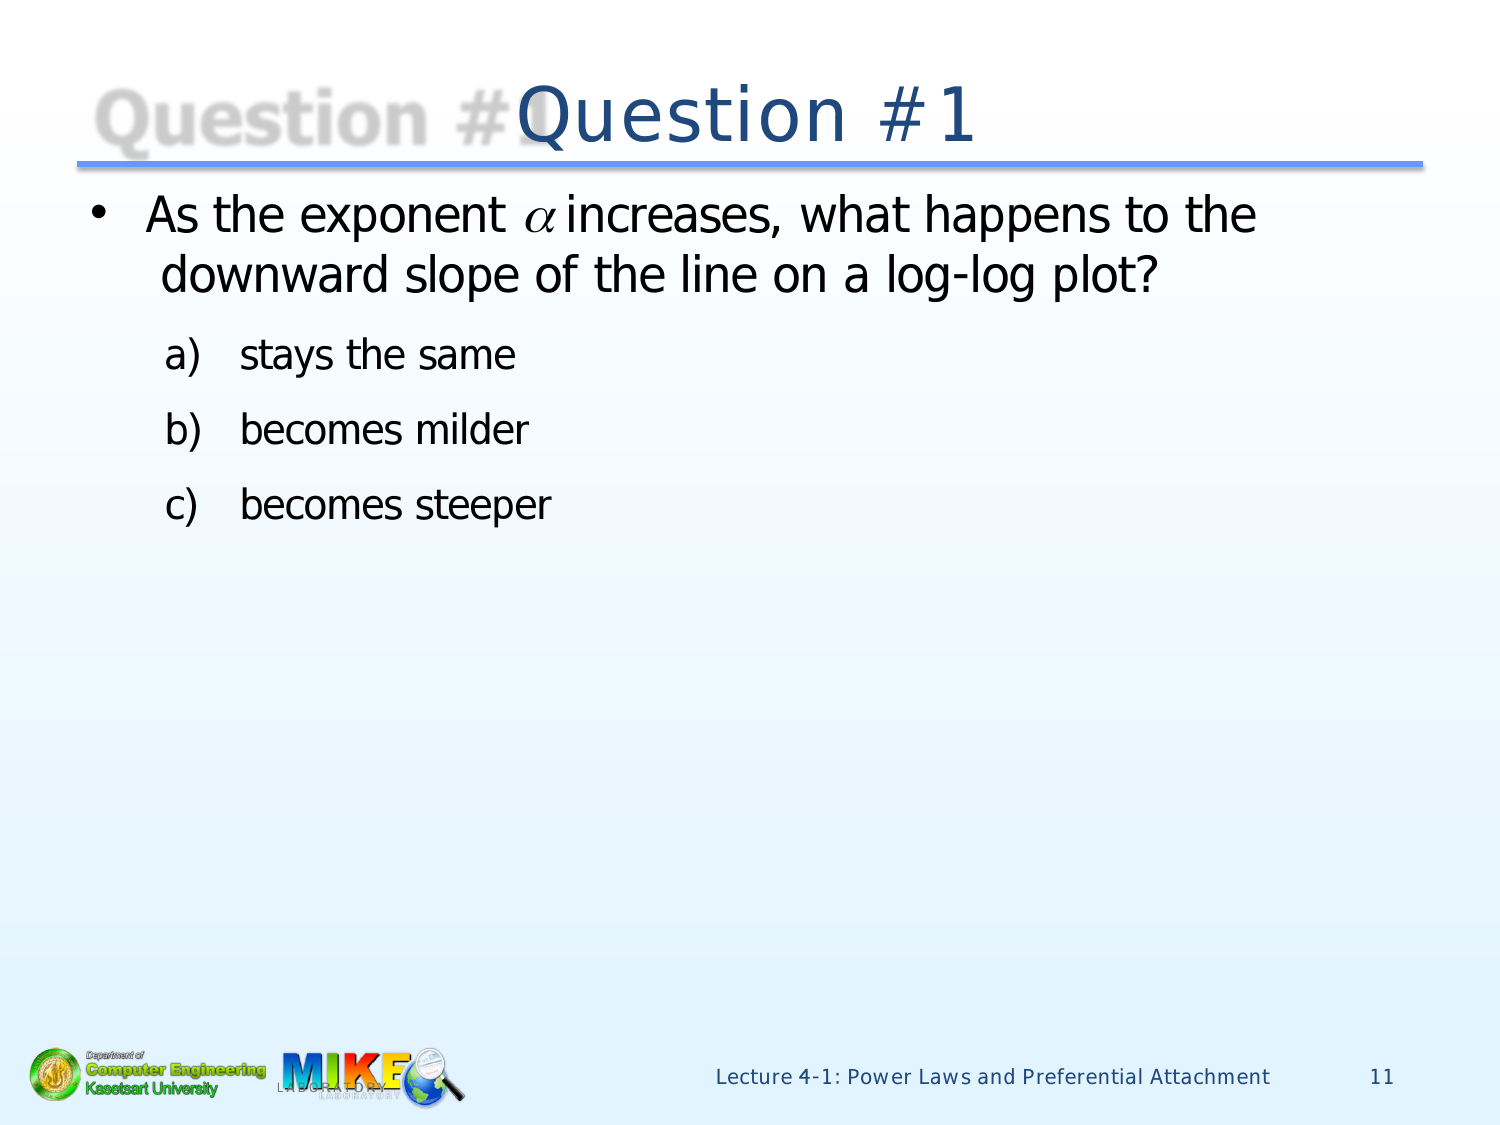

# Question #1
As the exponent α increases, what happens to the  downward slope of the line on a log-log plot?
stays the same
becomes milder
becomes steeper
Lecture 4-1: Power Laws and Preferential Attachment
11